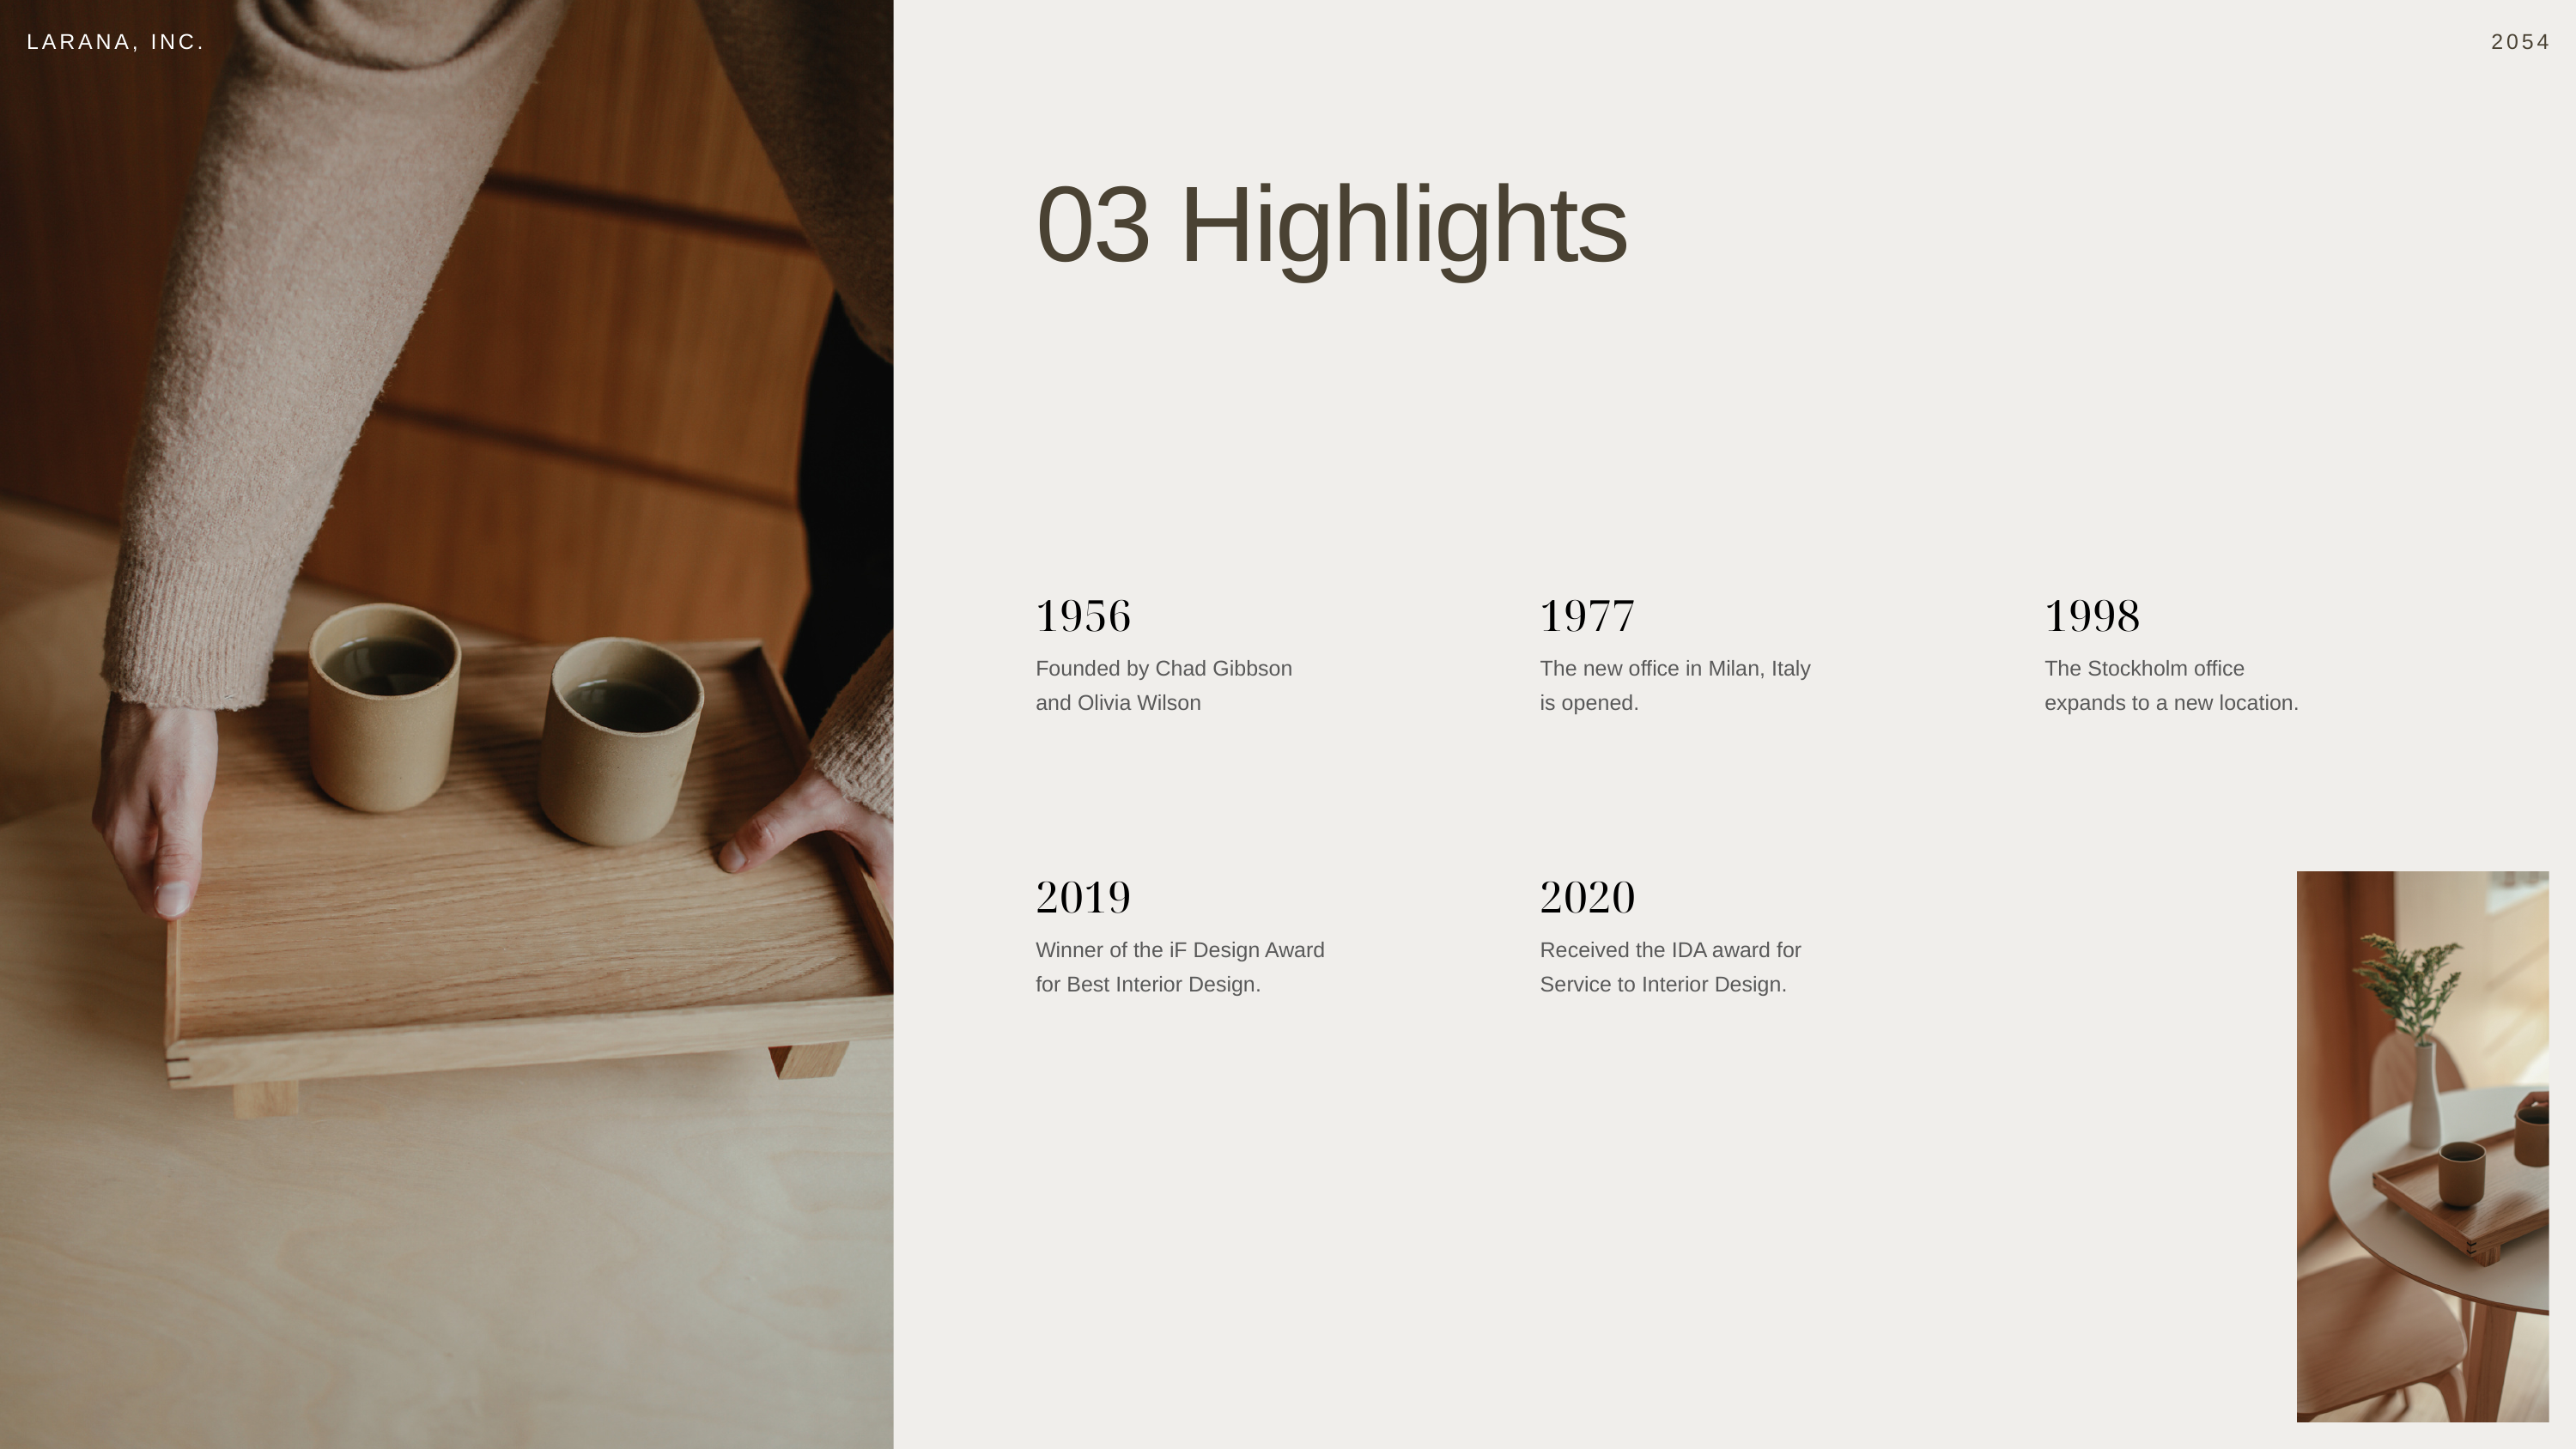

LARANA, INC.
2054
2054
03 Highlights
1956
1977
1998
Founded by Chad Gibbson and Olivia Wilson
The new office in Milan, Italy is opened.
The Stockholm office expands to a new location.
2019
2020

Winner of the iF Design Award for Best Interior Design.
Received the IDA award for Service to Interior Design.